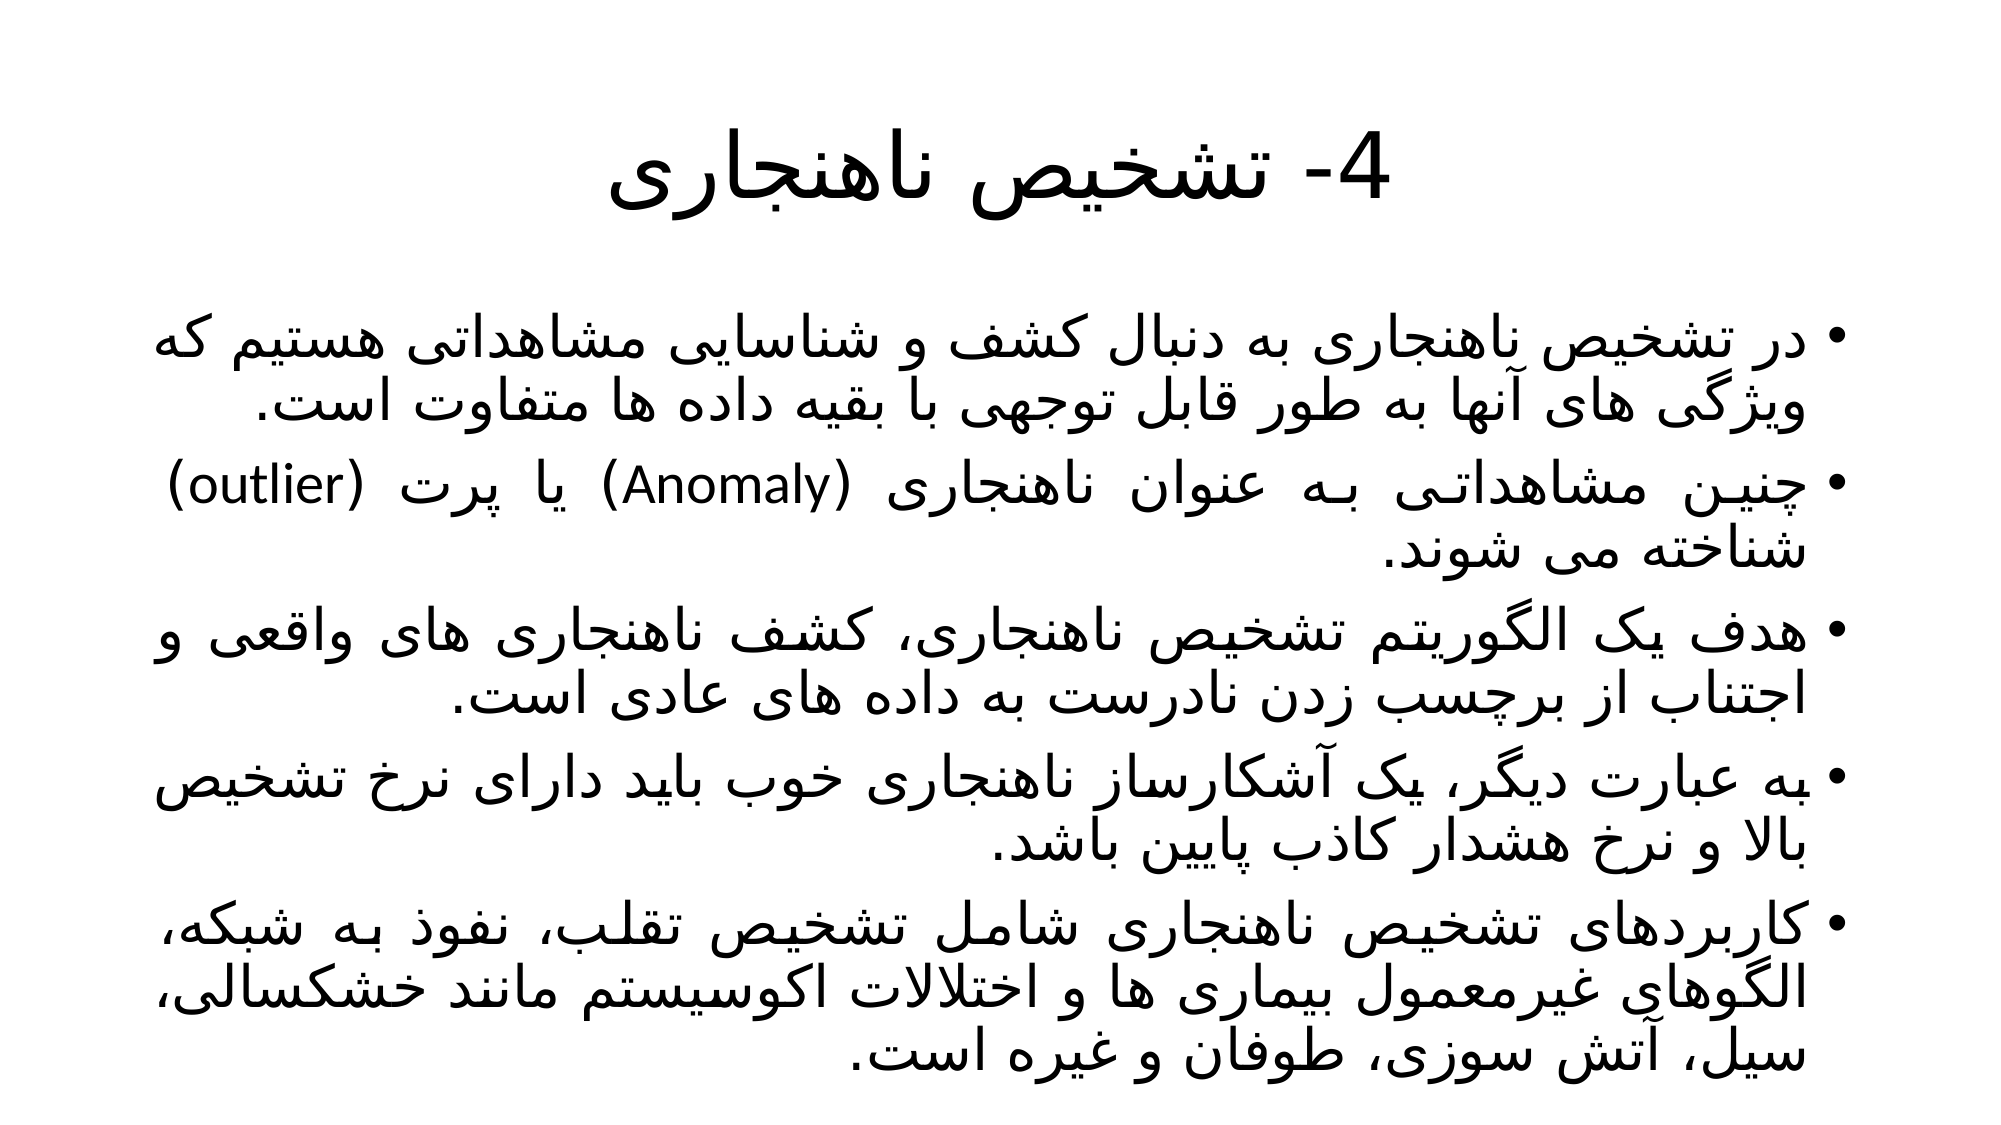

# 4- تشخیص ناهنجاری
در تشخیص ناهنجاری به دنبال کشف و شناسایی مشاهداتی هستیم که ویژگی های آنها به طور قابل توجهی با بقیه داده ها متفاوت است.
چنین مشاهداتی به عنوان ناهنجاری (Anomaly) یا پرت (outlier) شناخته می شوند.
هدف یک الگوریتم تشخیص ناهنجاری، کشف ناهنجاری های واقعی و اجتناب از برچسب زدن نادرست به داده های عادی است.
به عبارت دیگر، یک آشکارساز ناهنجاری خوب باید دارای نرخ تشخیص بالا و نرخ هشدار کاذب پایین باشد.
کاربردهای تشخیص ناهنجاری شامل تشخیص تقلب، نفوذ به شبکه، الگوهای غیرمعمول بیماری ها و اختلالات اکوسیستم مانند خشکسالی، سیل، آتش سوزی، طوفان و غیره است.